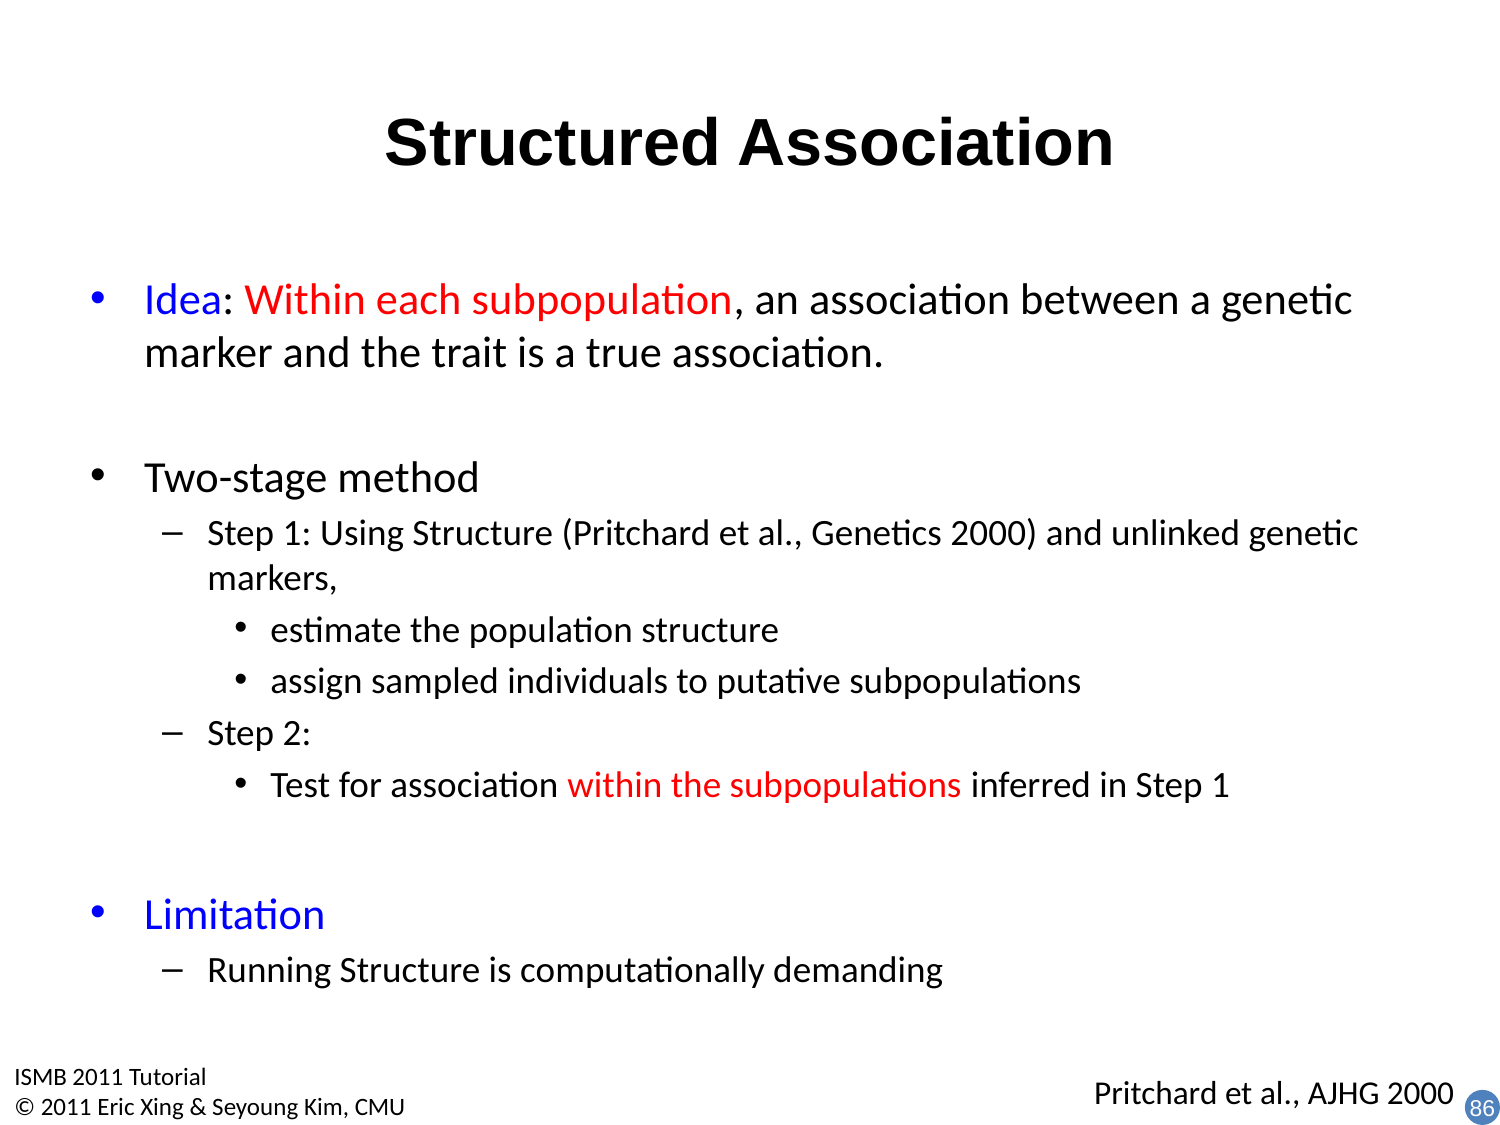

# Structured Association
Idea: Within each subpopulation, an association between a genetic marker and the trait is a true association.

Two-stage method
Step 1: Using Structure (Pritchard et al., Genetics 2000) and unlinked genetic markers,
estimate the population structure
assign sampled individuals to putative subpopulations
Step 2:
Test for association within the subpopulations inferred in Step 1

Limitation
Running Structure is computationally demanding

Pritchard et al., AJHG 2000